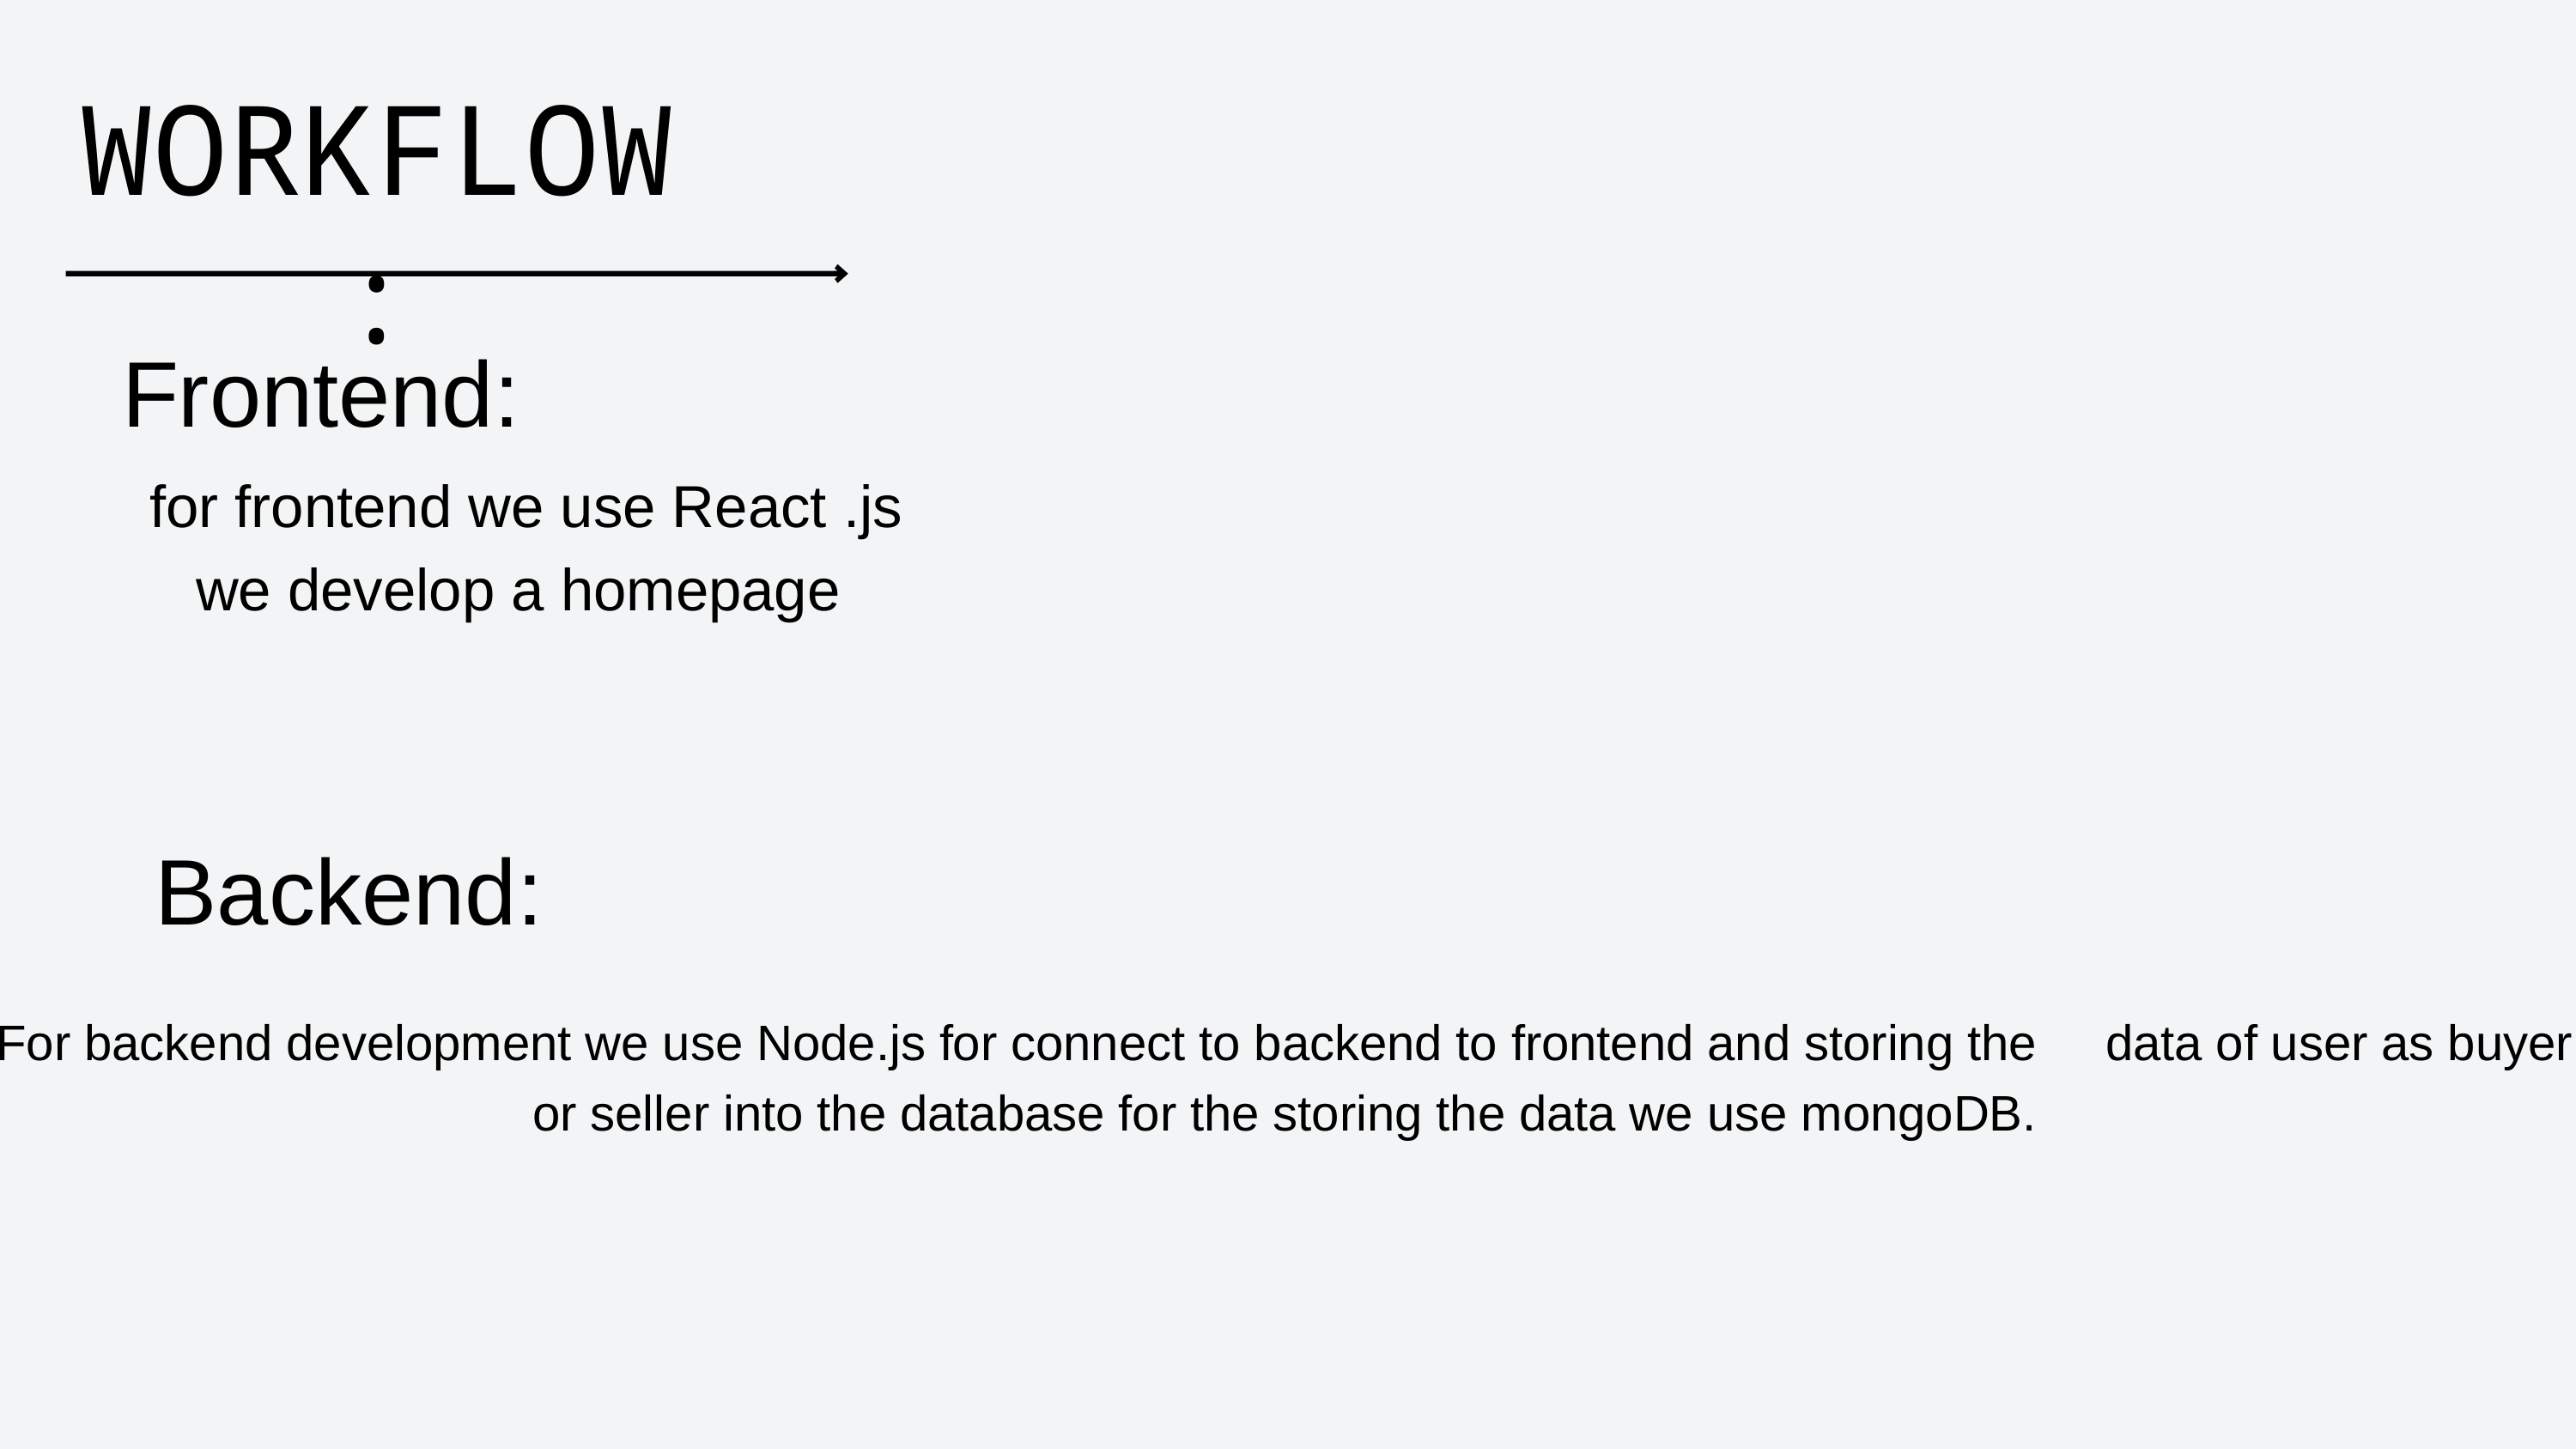

WORKFLOW:

Frontend:
for frontend we use React .js
we develop a homepage

Backend:

For backend development we use Node.js for connect to backend to frontend and storing the     data of user as buyer or seller into the database for the storing the data we use mongoDB.